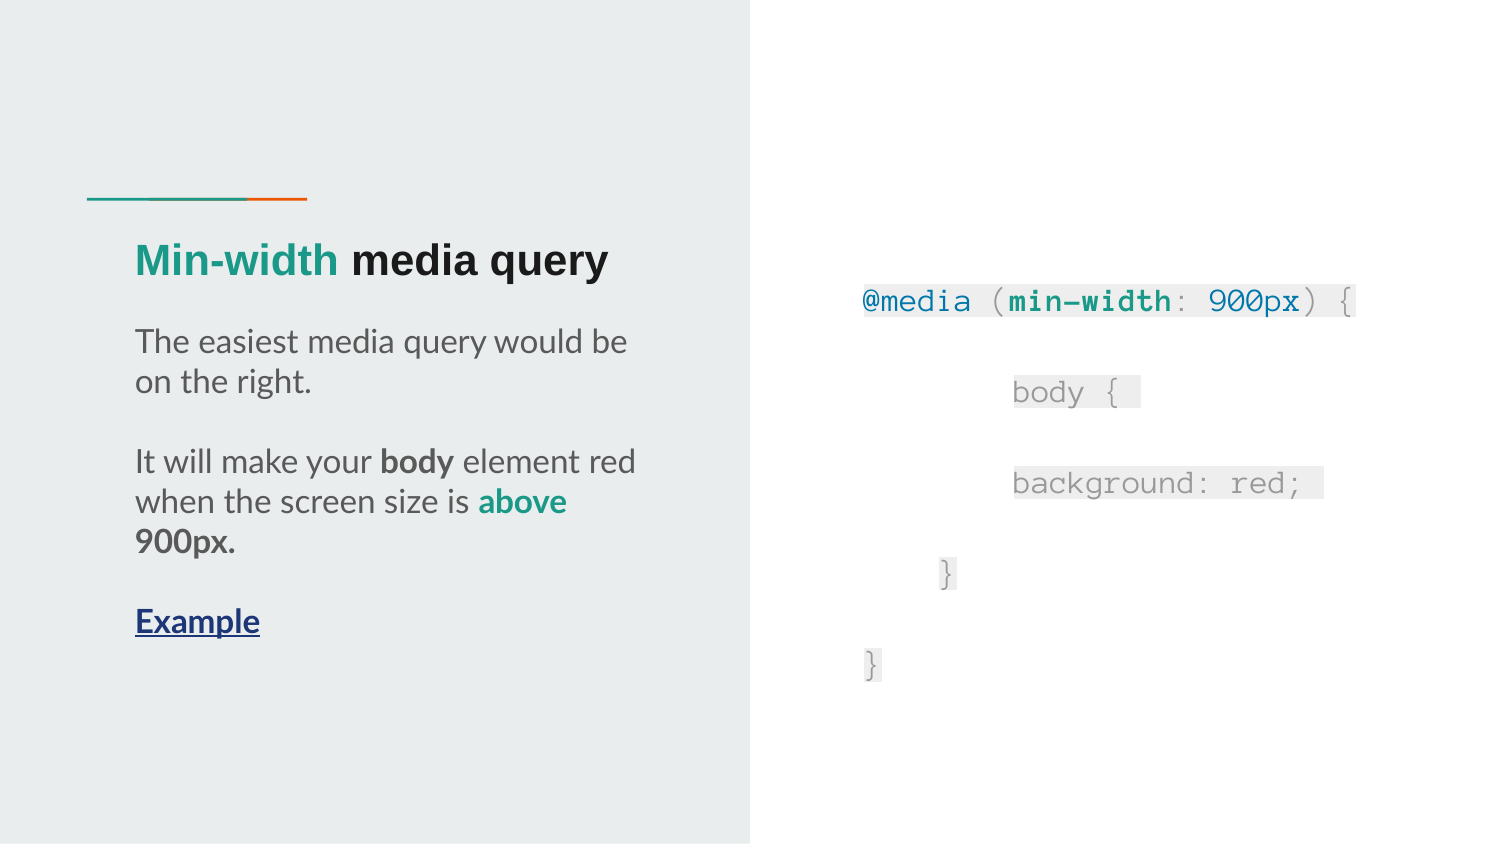

# Min-width media query
@media (min-width: 900px) {
	body {
background: red;
}
}
The easiest media query would be on the right.

It will make your body element red when the screen size is above 900px.

Example